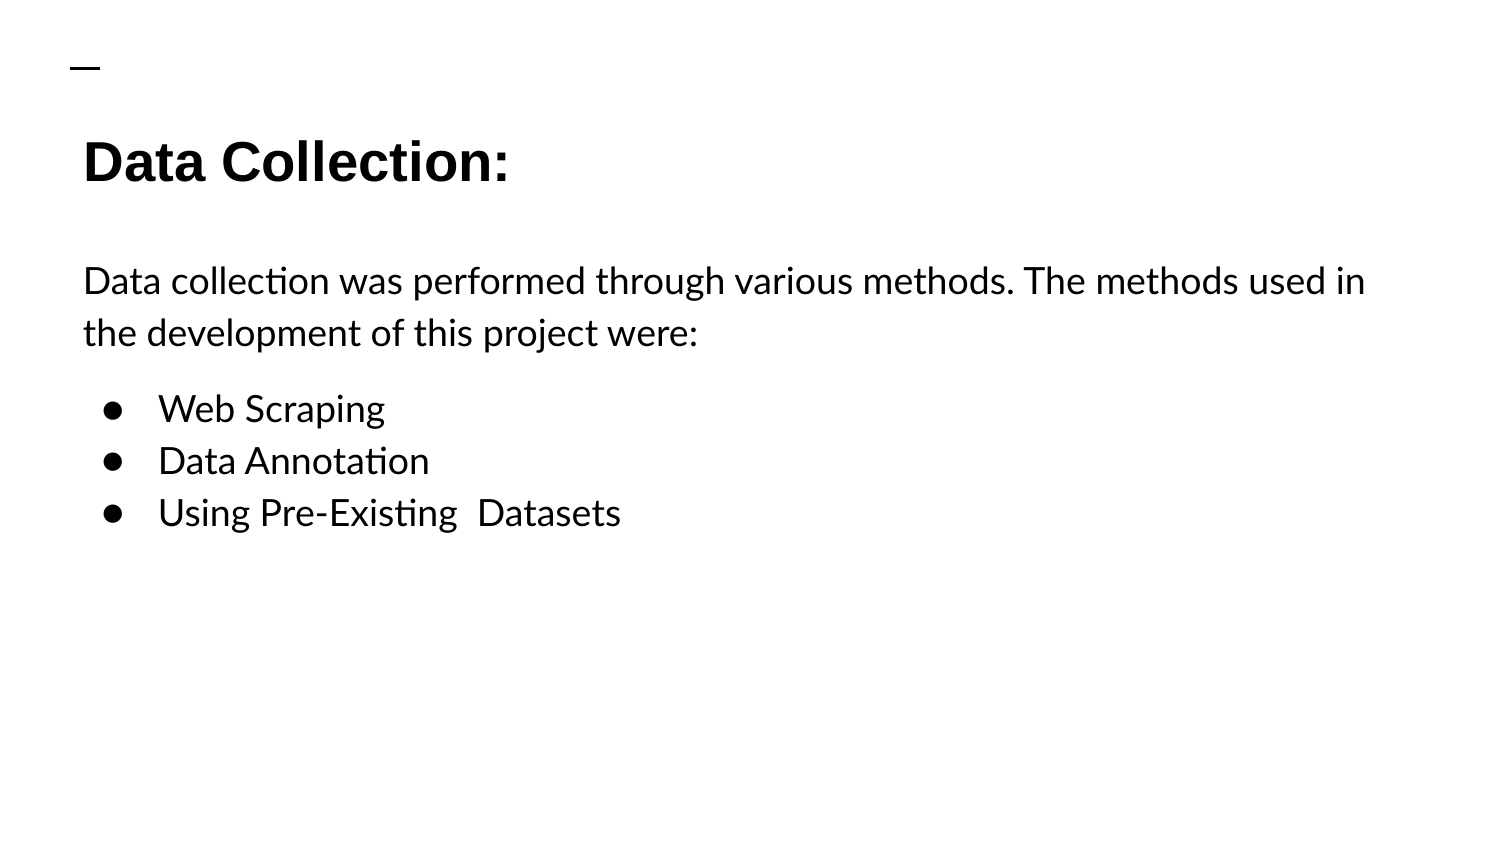

# Data Collection:
Data collection was performed through various methods. The methods used in the development of this project were:
Web Scraping
Data Annotation
Using Pre-Existing  Datasets